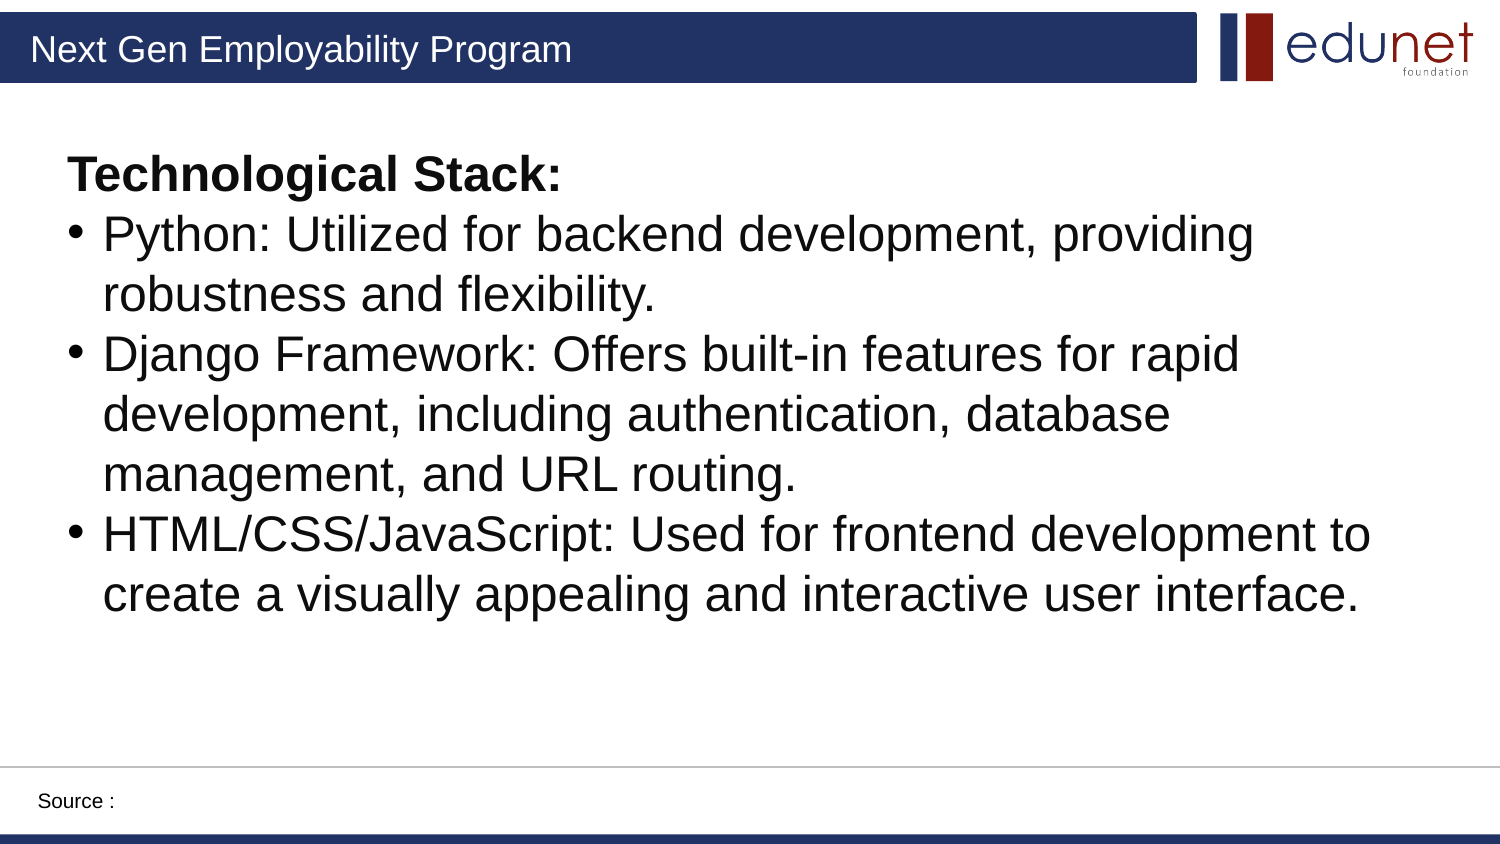

Technological Stack:
Python: Utilized for backend development, providing robustness and flexibility.
Django Framework: Offers built-in features for rapid development, including authentication, database management, and URL routing.
HTML/CSS/JavaScript: Used for frontend development to create a visually appealing and interactive user interface.

Source :